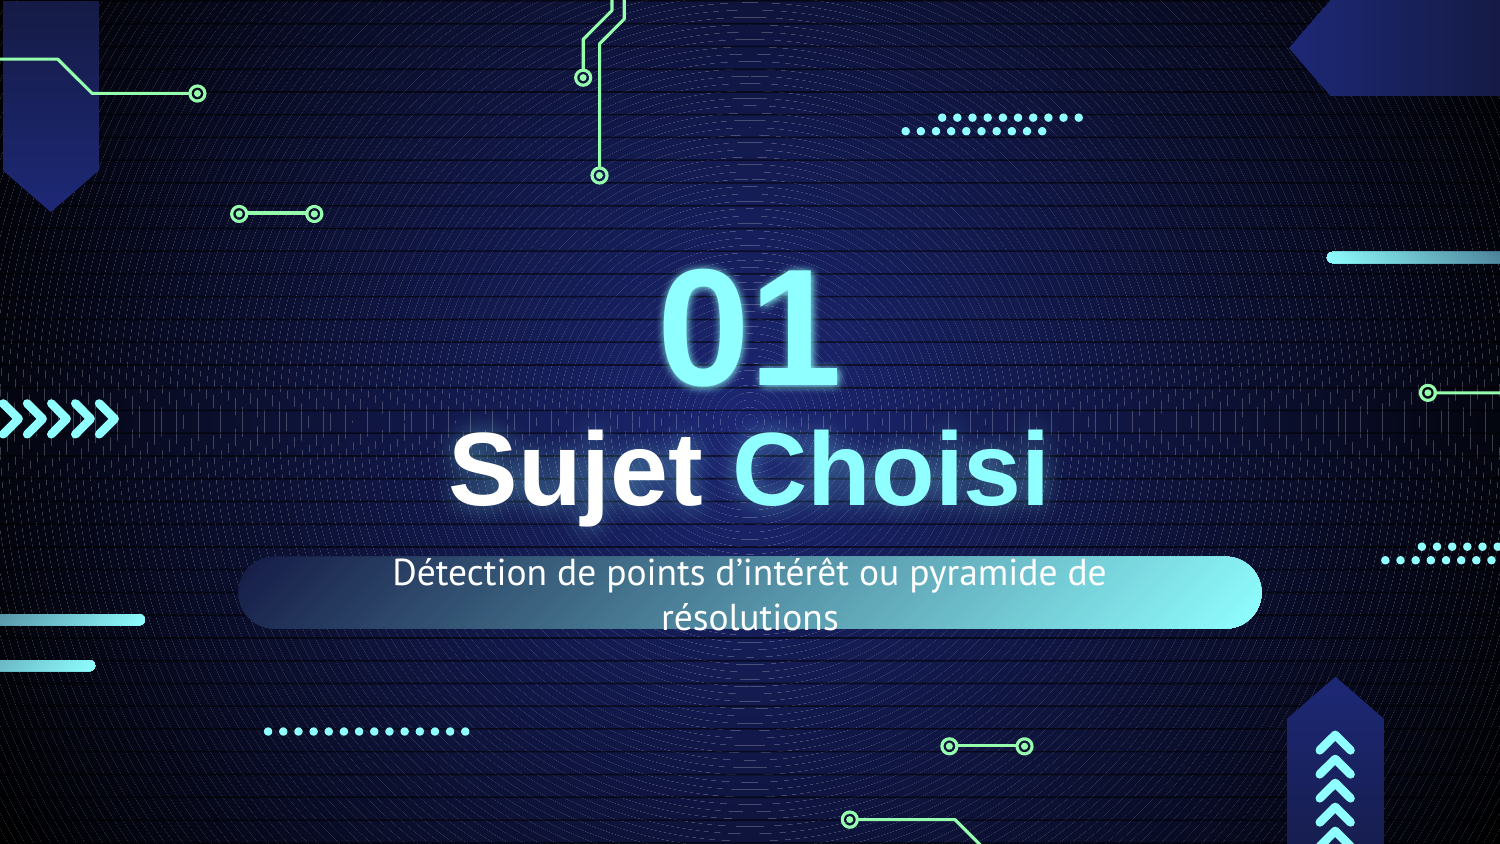

01
# Sujet Choisi

Détection de points d’intérêt ou pyramide de résolutions